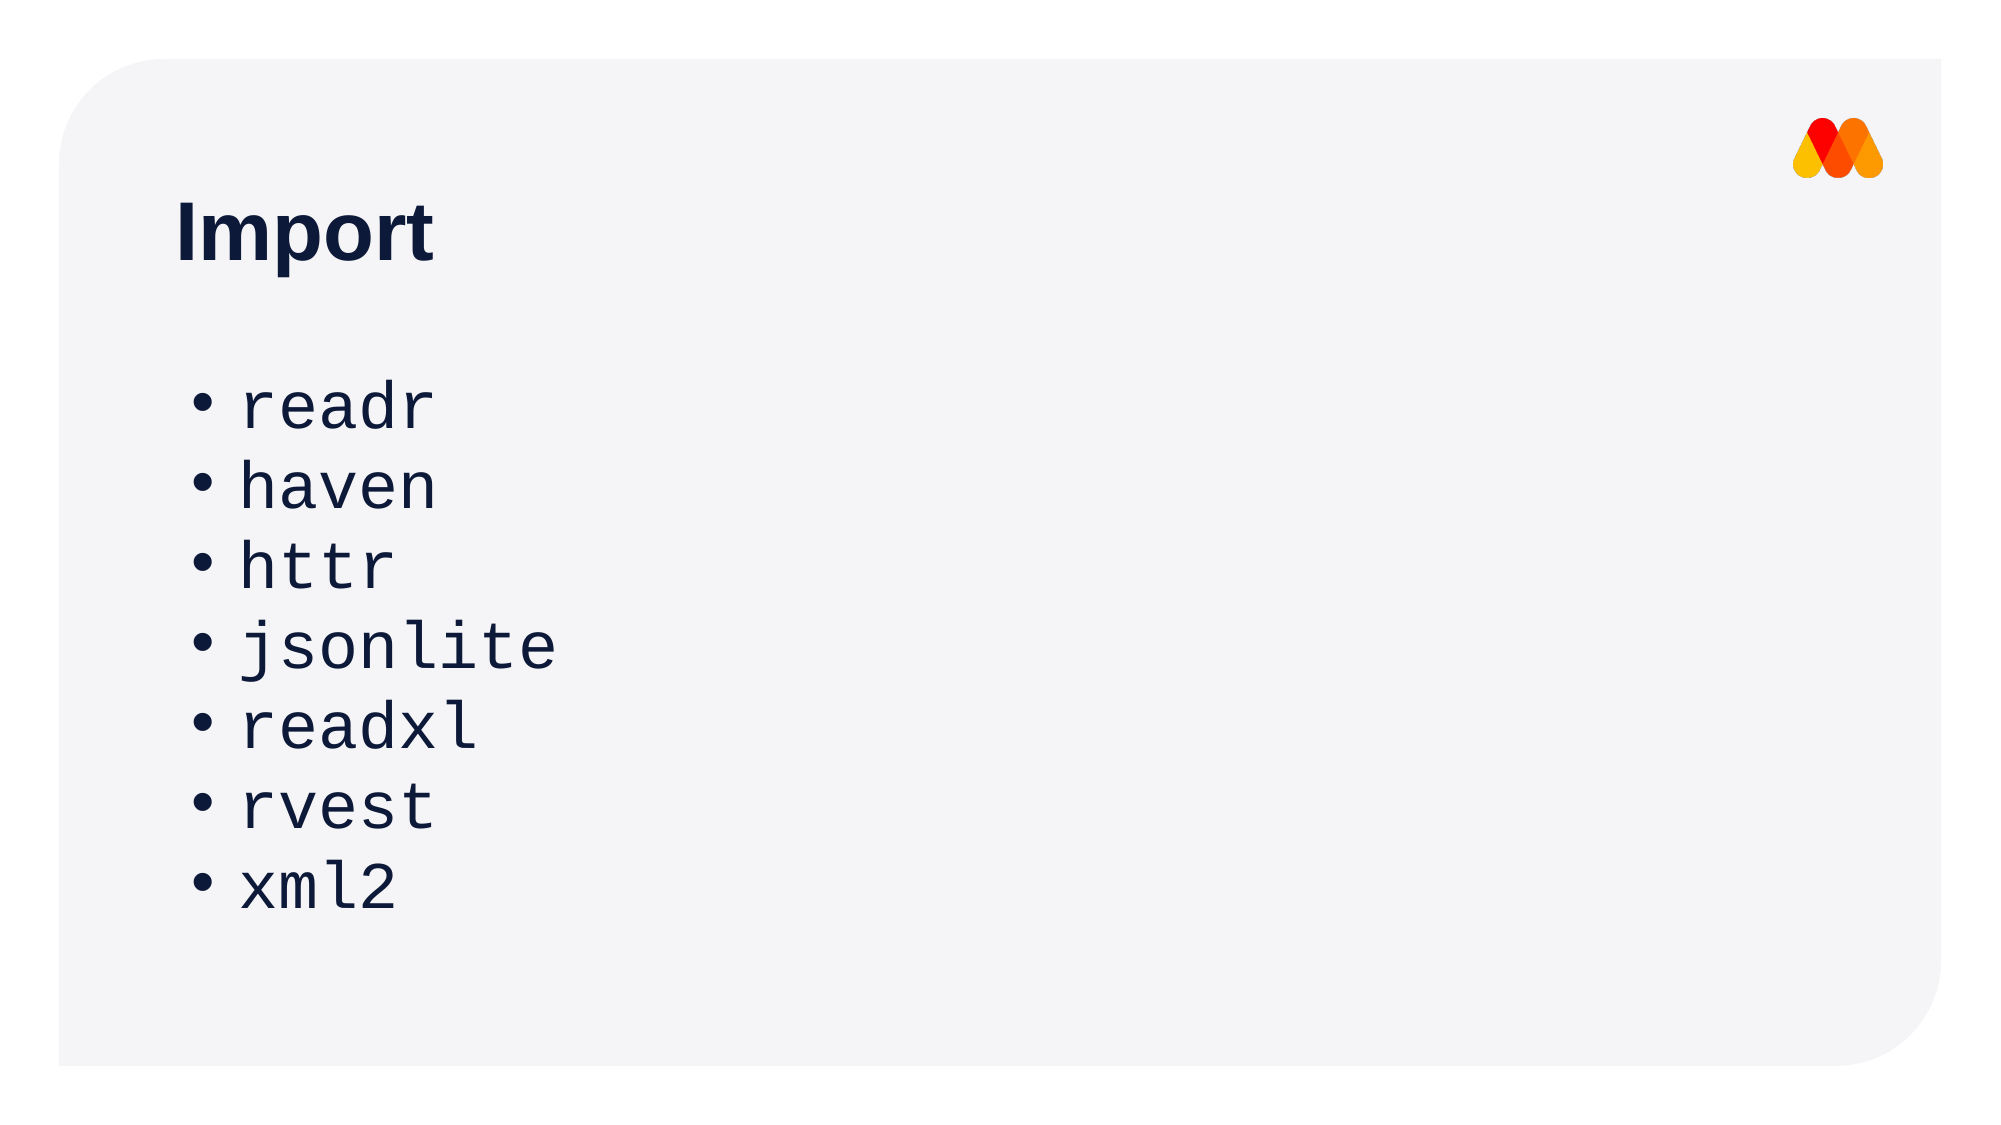

Import

readr
haven
httr
jsonlite
readxl
rvest
xml2